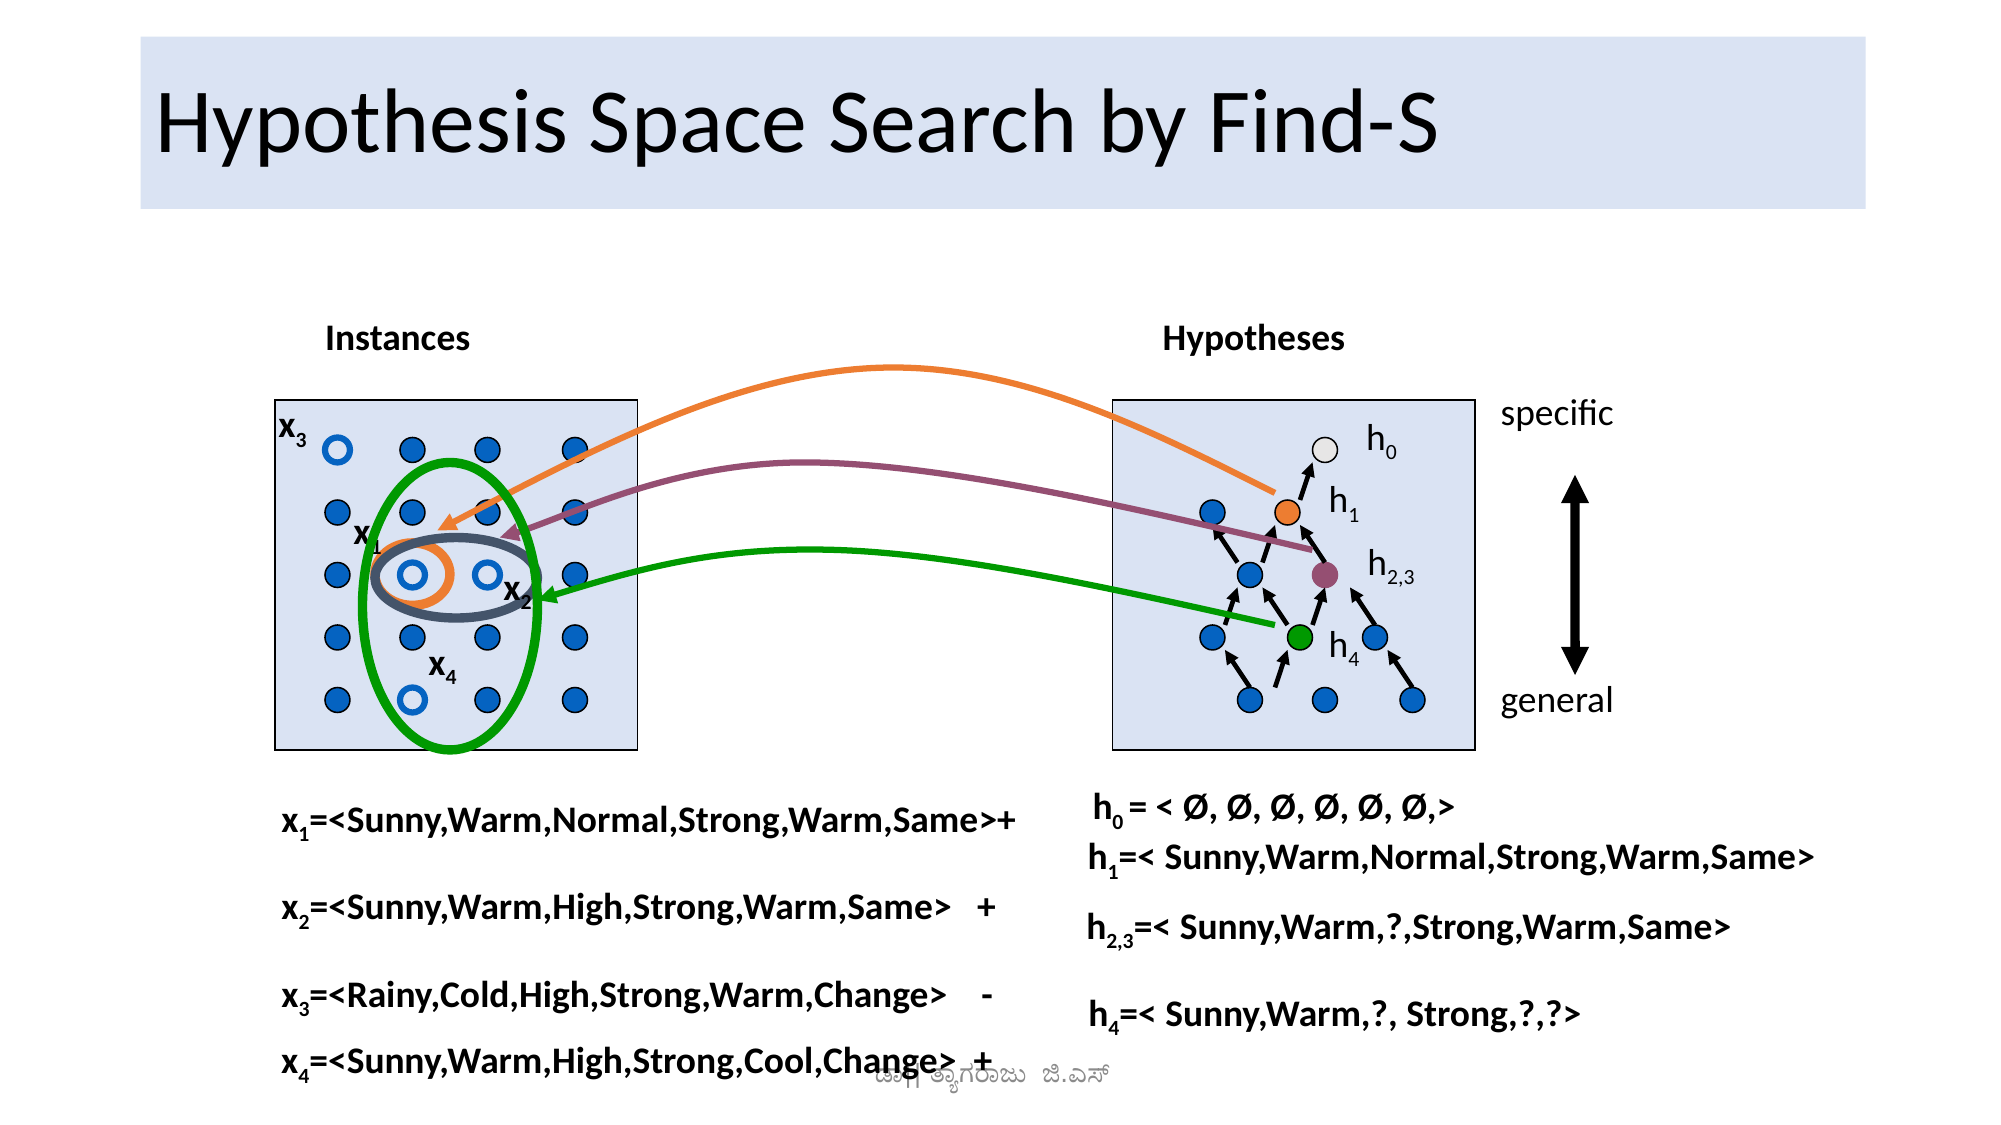

# Hypothesis Space Search by Find-S
Instances
Hypotheses

x1

h1
x1=<Sunny,Warm,Normal,Strong,Warm,Same>+
h1=< Sunny,Warm,Normal,Strong,Warm,Same>
specific
x3
x3=<Rainy,Cold,High,Strong,Warm,Change>    -

h0
   h0 = < Ø, Ø, Ø, Ø, Ø, Ø,>

h2,3

x2
x2=<Sunny,Warm,High,Strong,Warm,Same>   +
h2,3=< Sunny,Warm,?,Strong,Warm,Same>

h4
x4
h4=< Sunny,Warm,?, Strong,?,?>
x4=<Sunny,Warm,High,Strong,Cool,Change>  +

general

ಡಾ|| ತ್ಯಾಗರಾಜು  ಜಿ.ಎಸ್